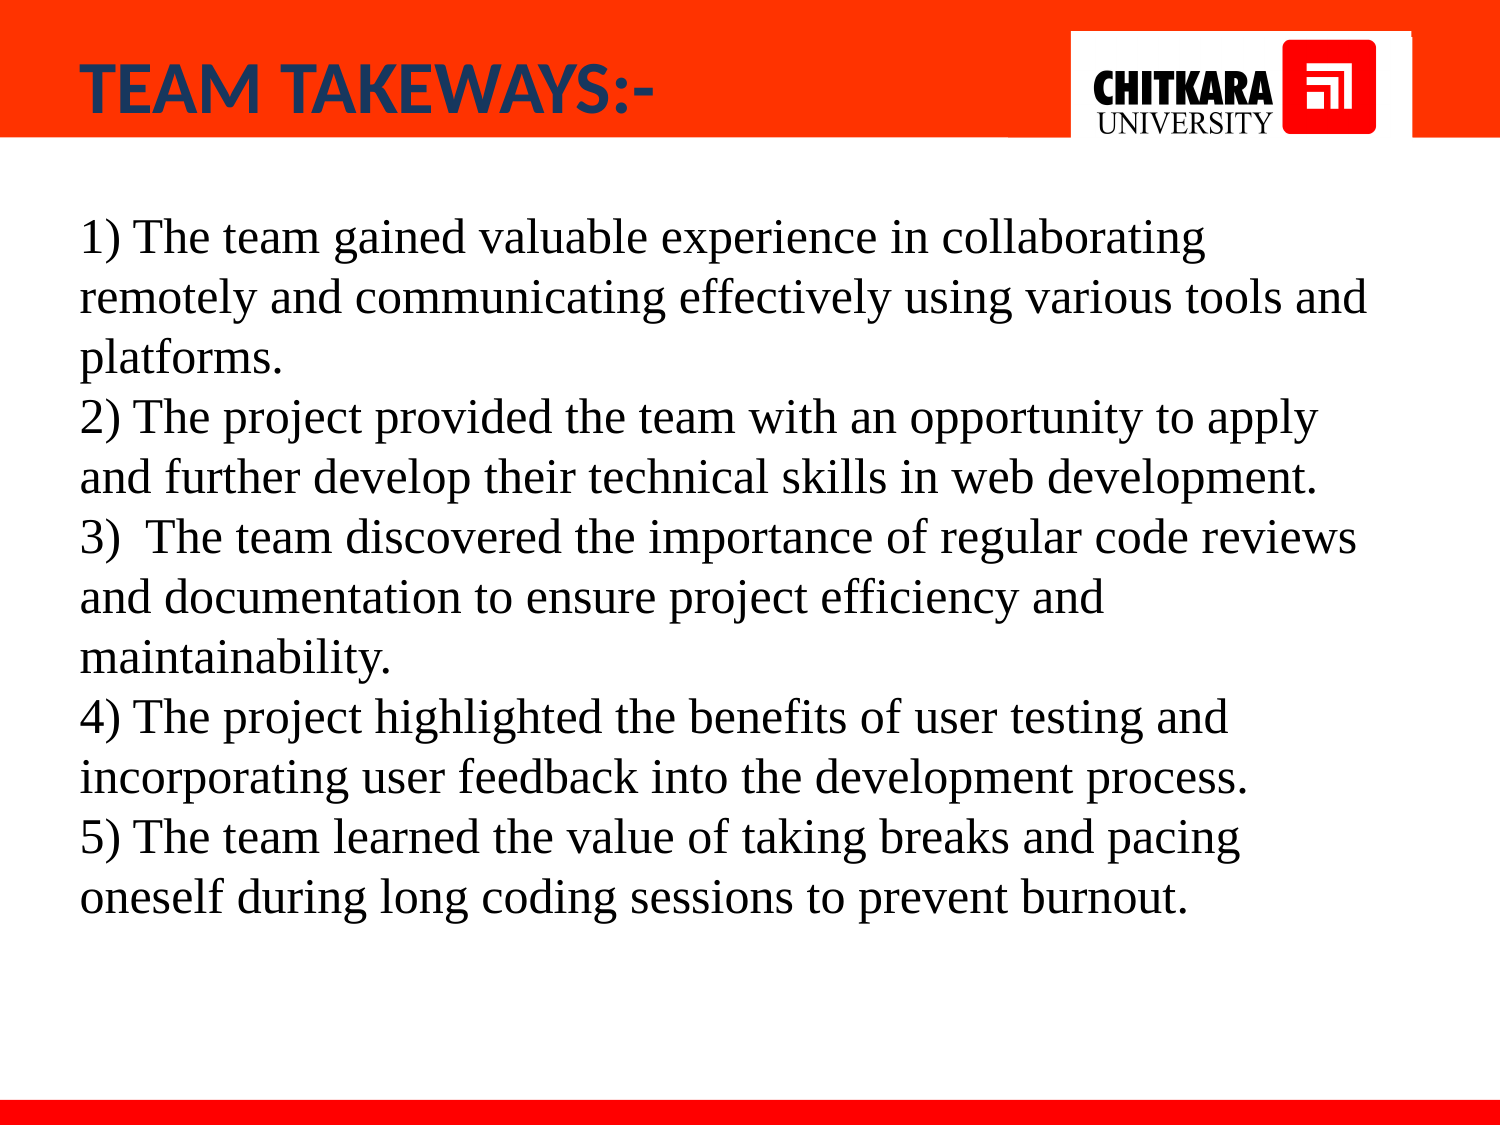

TEAM TAKEWAYS:-
1) The team gained valuable experience in collaborating remotely and communicating effectively using various tools and platforms.
2) The project provided the team with an opportunity to apply and further develop their technical skills in web development.
3)  The team discovered the importance of regular code reviews and documentation to ensure project efficiency and maintainability.
4) The project highlighted the benefits of user testing and incorporating user feedback into the development process.
5) The team learned the value of taking breaks and pacing oneself during long coding sessions to prevent burnout.